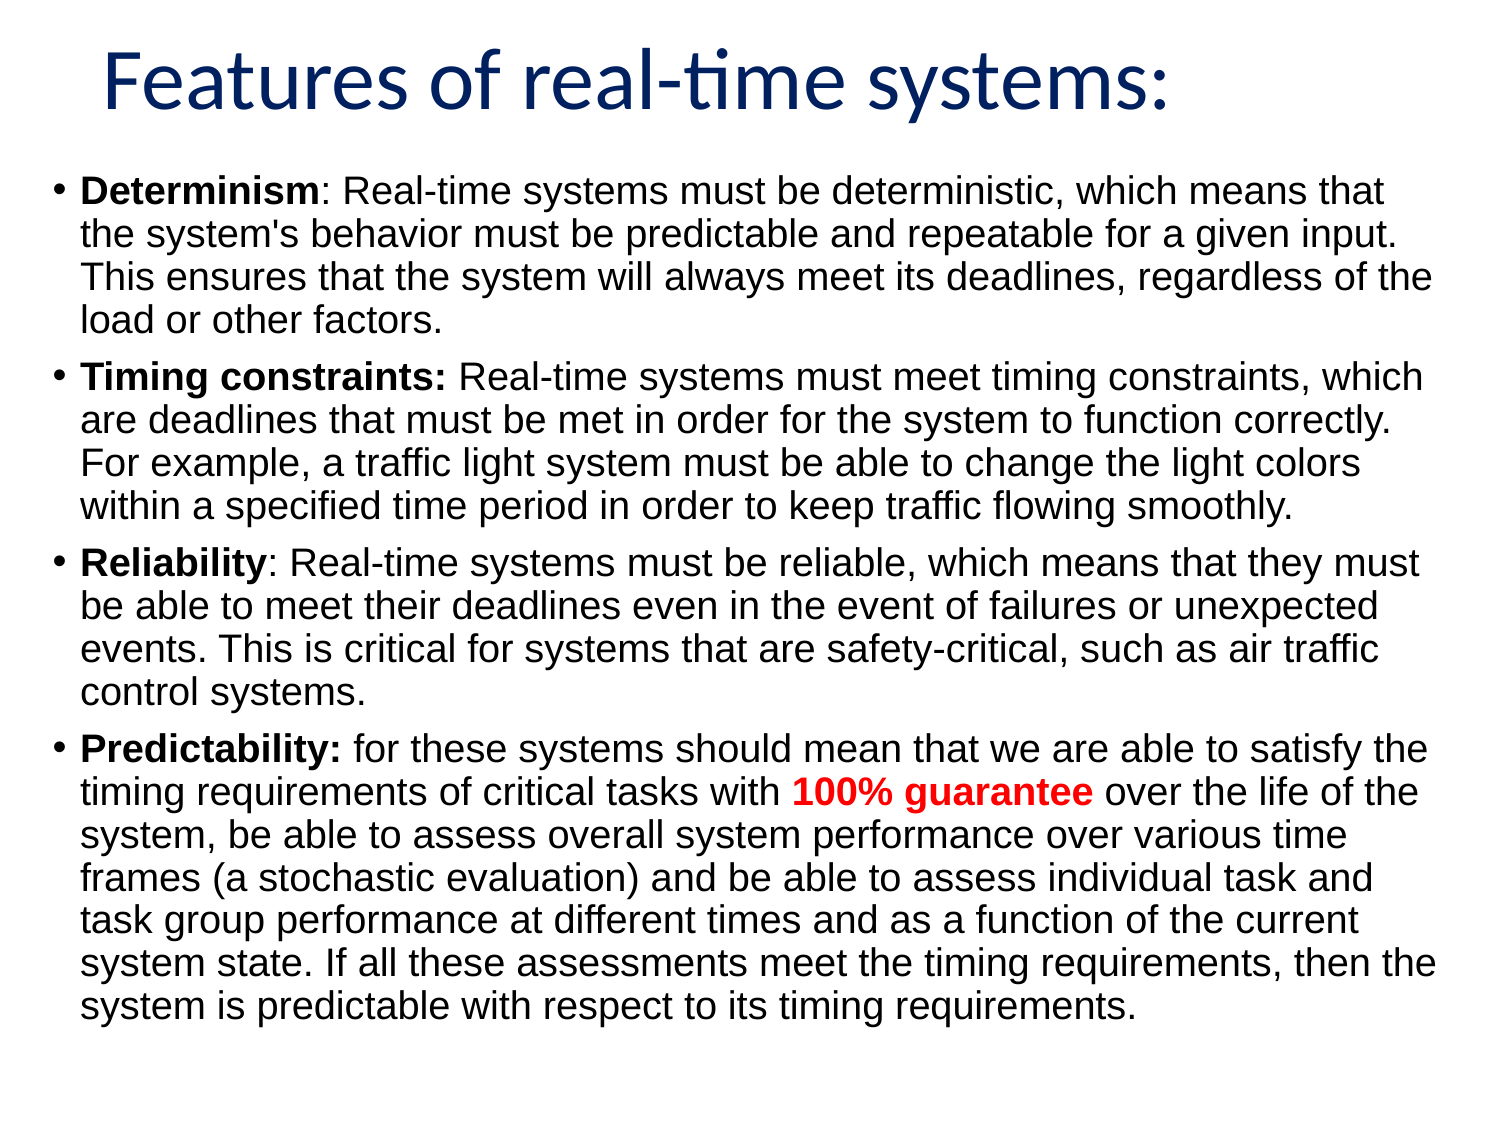

# Features of real-time systems:
Determinism: Real-time systems must be deterministic, which means that the system's behavior must be predictable and repeatable for a given input. This ensures that the system will always meet its deadlines, regardless of the load or other factors.
Timing constraints: Real-time systems must meet timing constraints, which are deadlines that must be met in order for the system to function correctly. For example, a traffic light system must be able to change the light colors within a specified time period in order to keep traffic flowing smoothly.
Reliability: Real-time systems must be reliable, which means that they must be able to meet their deadlines even in the event of failures or unexpected events. This is critical for systems that are safety-critical, such as air traffic control systems.
Predictability: for these systems should mean that we are able to satisfy the timing requirements of critical tasks with 100% guarantee over the life of the system, be able to assess overall system performance over various time frames (a stochastic evaluation) and be able to assess individual task and task group performance at different times and as a function of the current system state. If all these assessments meet the timing requirements, then the system is predictable with respect to its timing requirements.